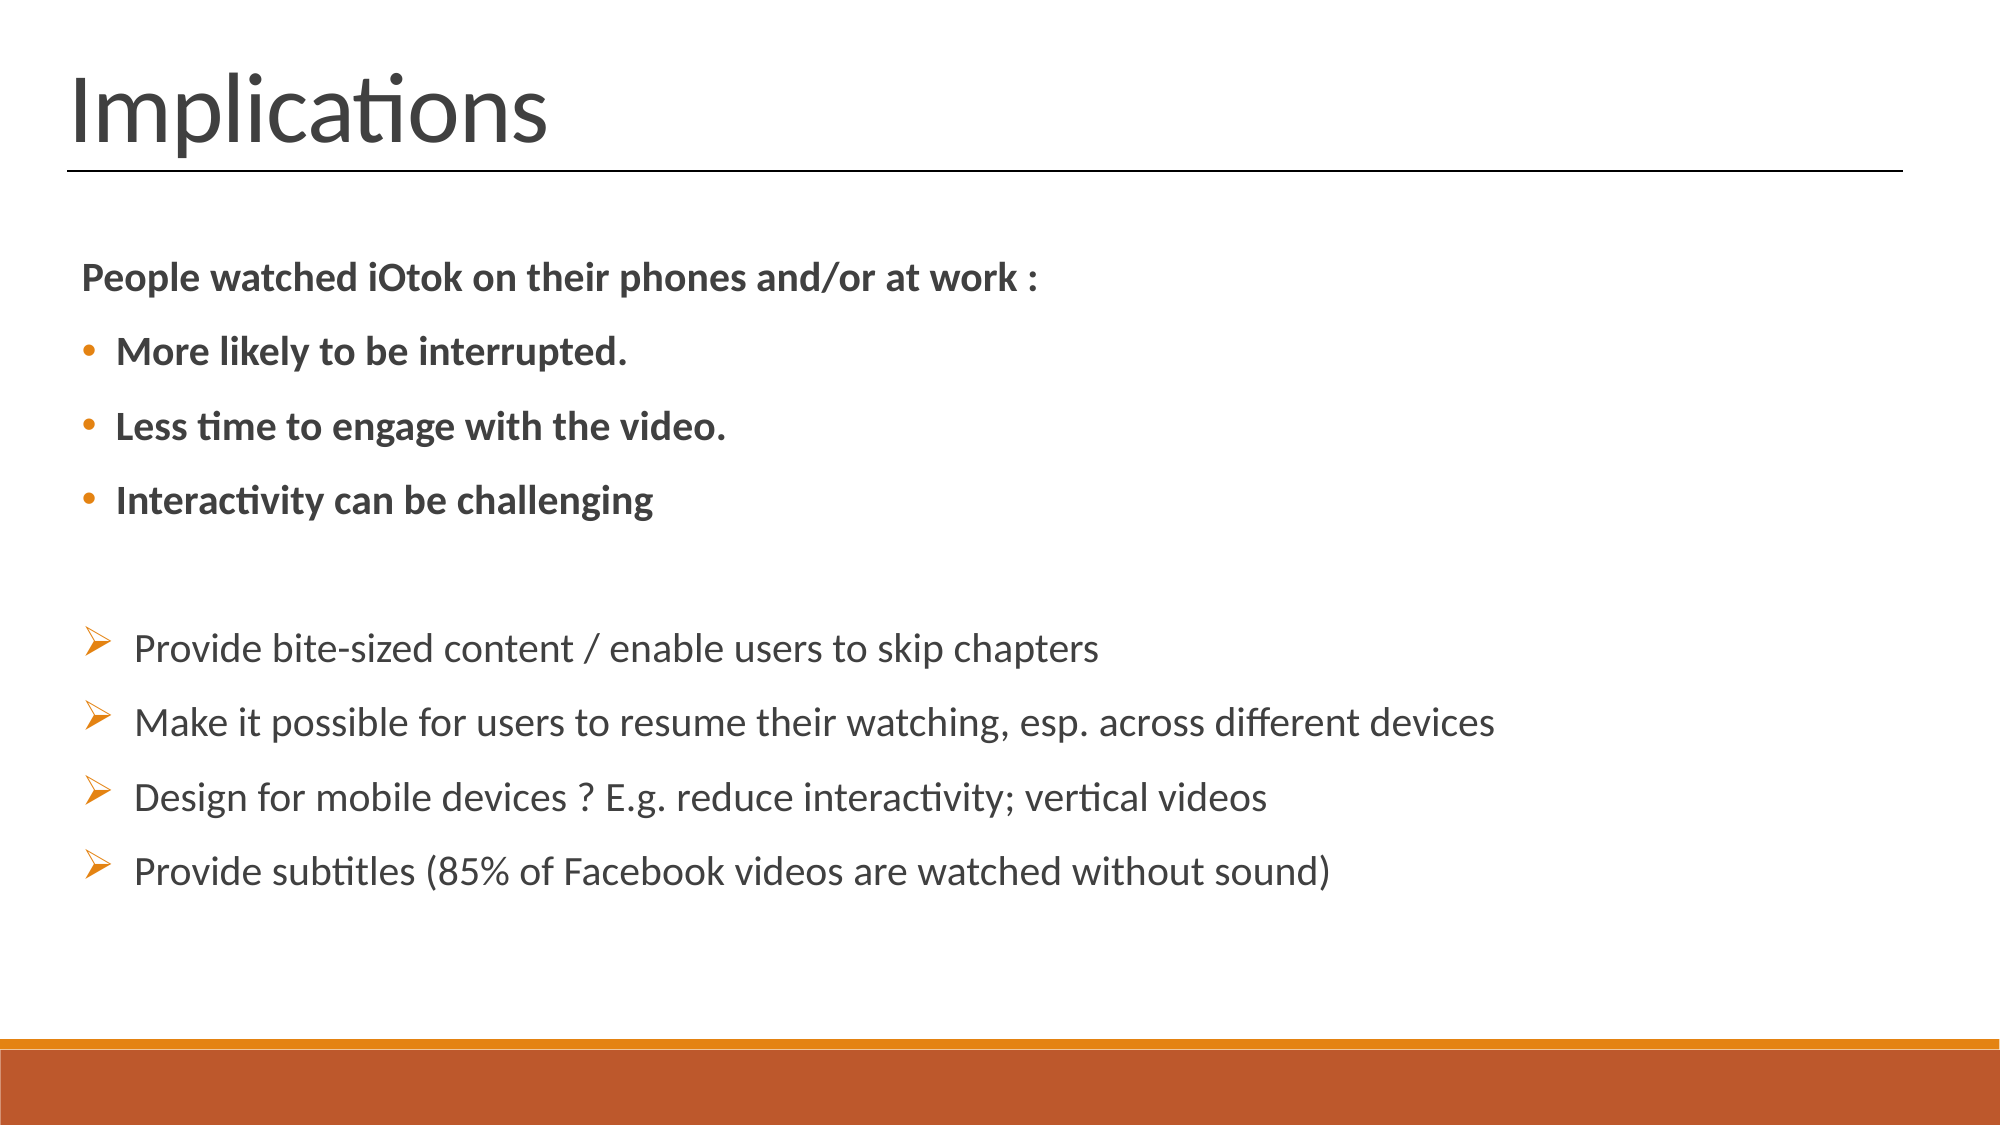

Implications
People watched iOtok on their phones and/or at work :
  More likely to be interrupted.
  Less time to engage with the video.
  Interactivity can be challenging

  Provide bite-sized content / enable users to skip chapters
  Make it possible for users to resume their watching, esp. across different devices
  Design for mobile devices ? E.g. reduce interactivity; vertical videos
  Provide subtitles (85% of Facebook videos are watched without sound)